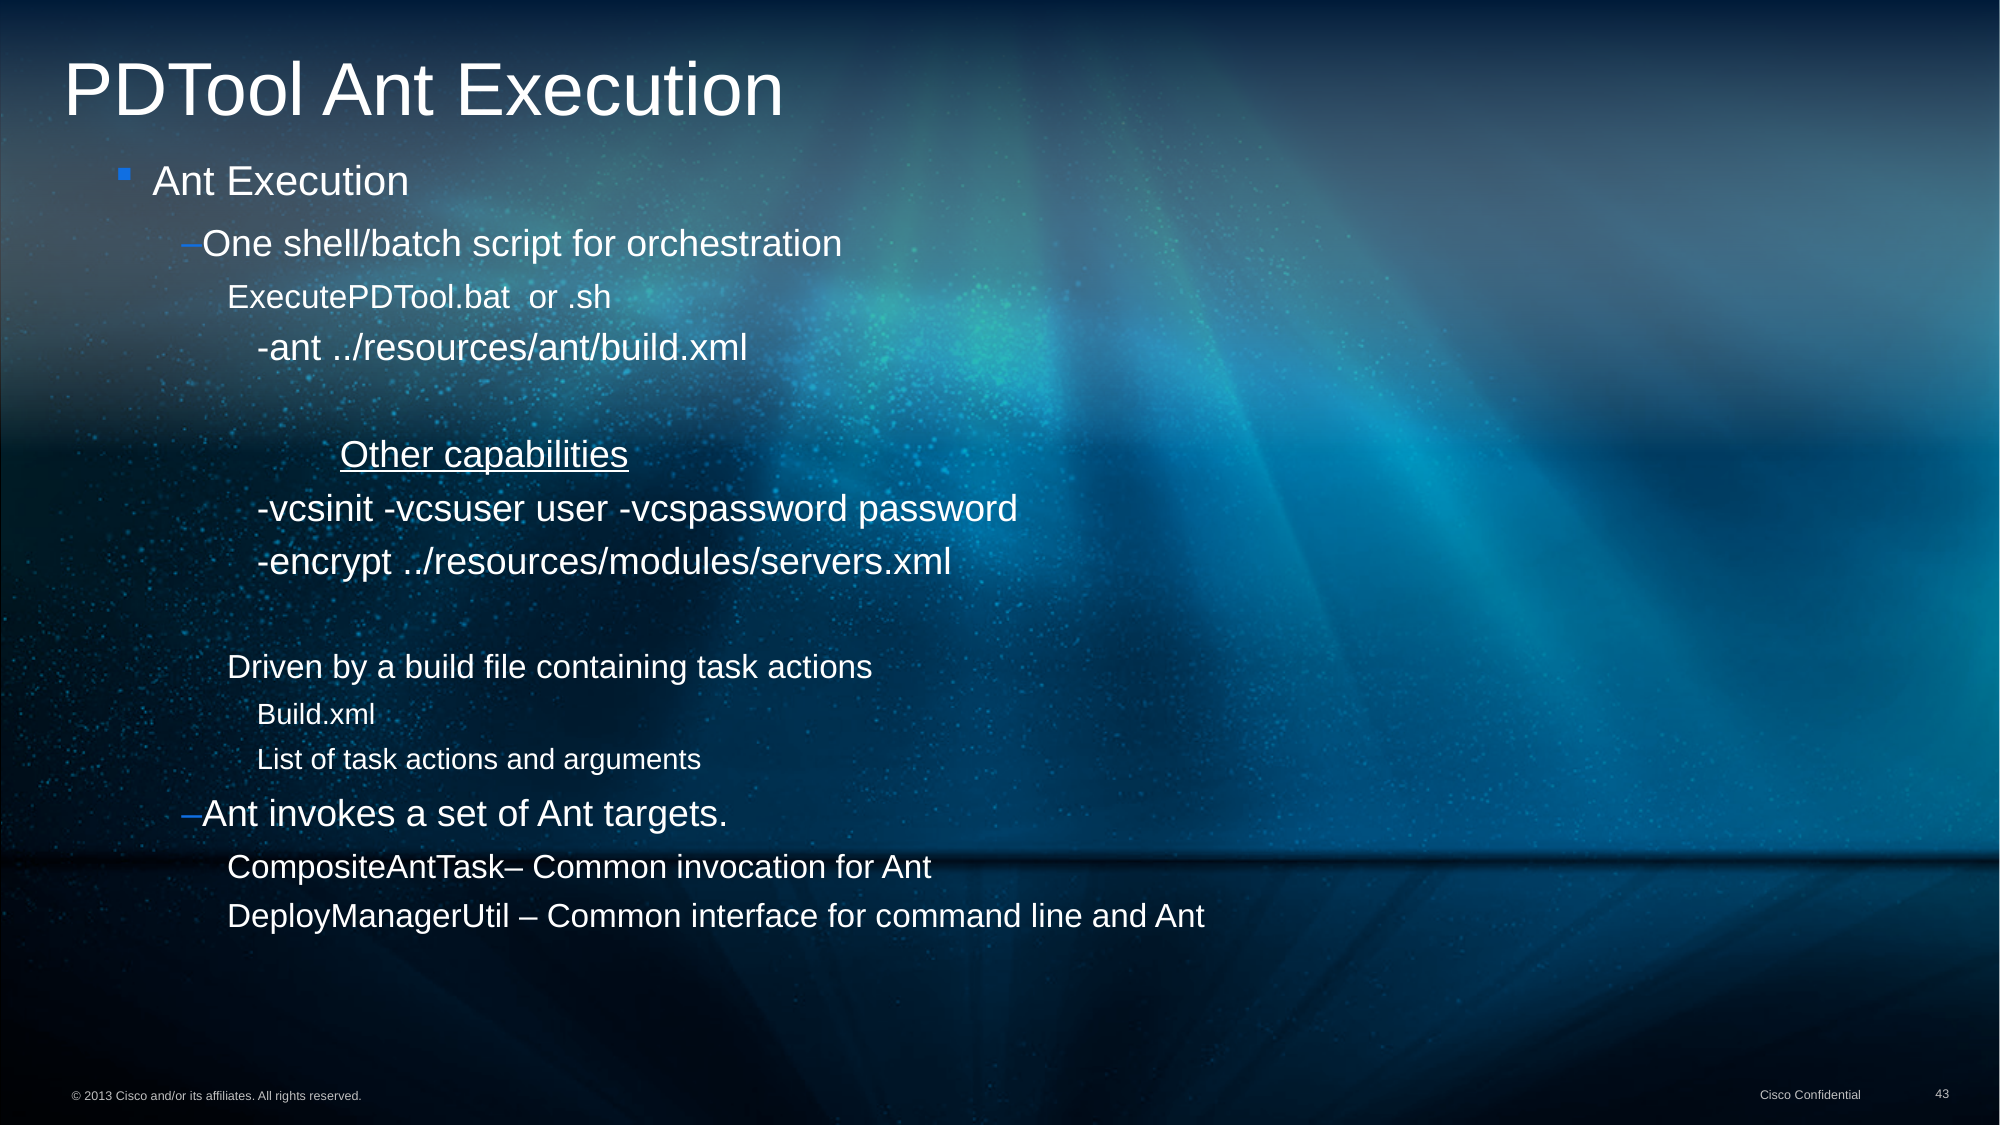

PDTool Ant Execution
Ant Execution
One shell/batch script for orchestration
ExecutePDTool.bat  or .sh
-ant ../resources/ant/build.xml

Other capabilities
-vcsinit -vcsuser user -vcspassword password
-encrypt ../resources/modules/servers.xml

Driven by a build file containing task actions
Build.xml
List of task actions and arguments
Ant invokes a set of Ant targets.
CompositeAntTask– Common invocation for Ant
DeployManagerUtil – Common interface for command line and Ant